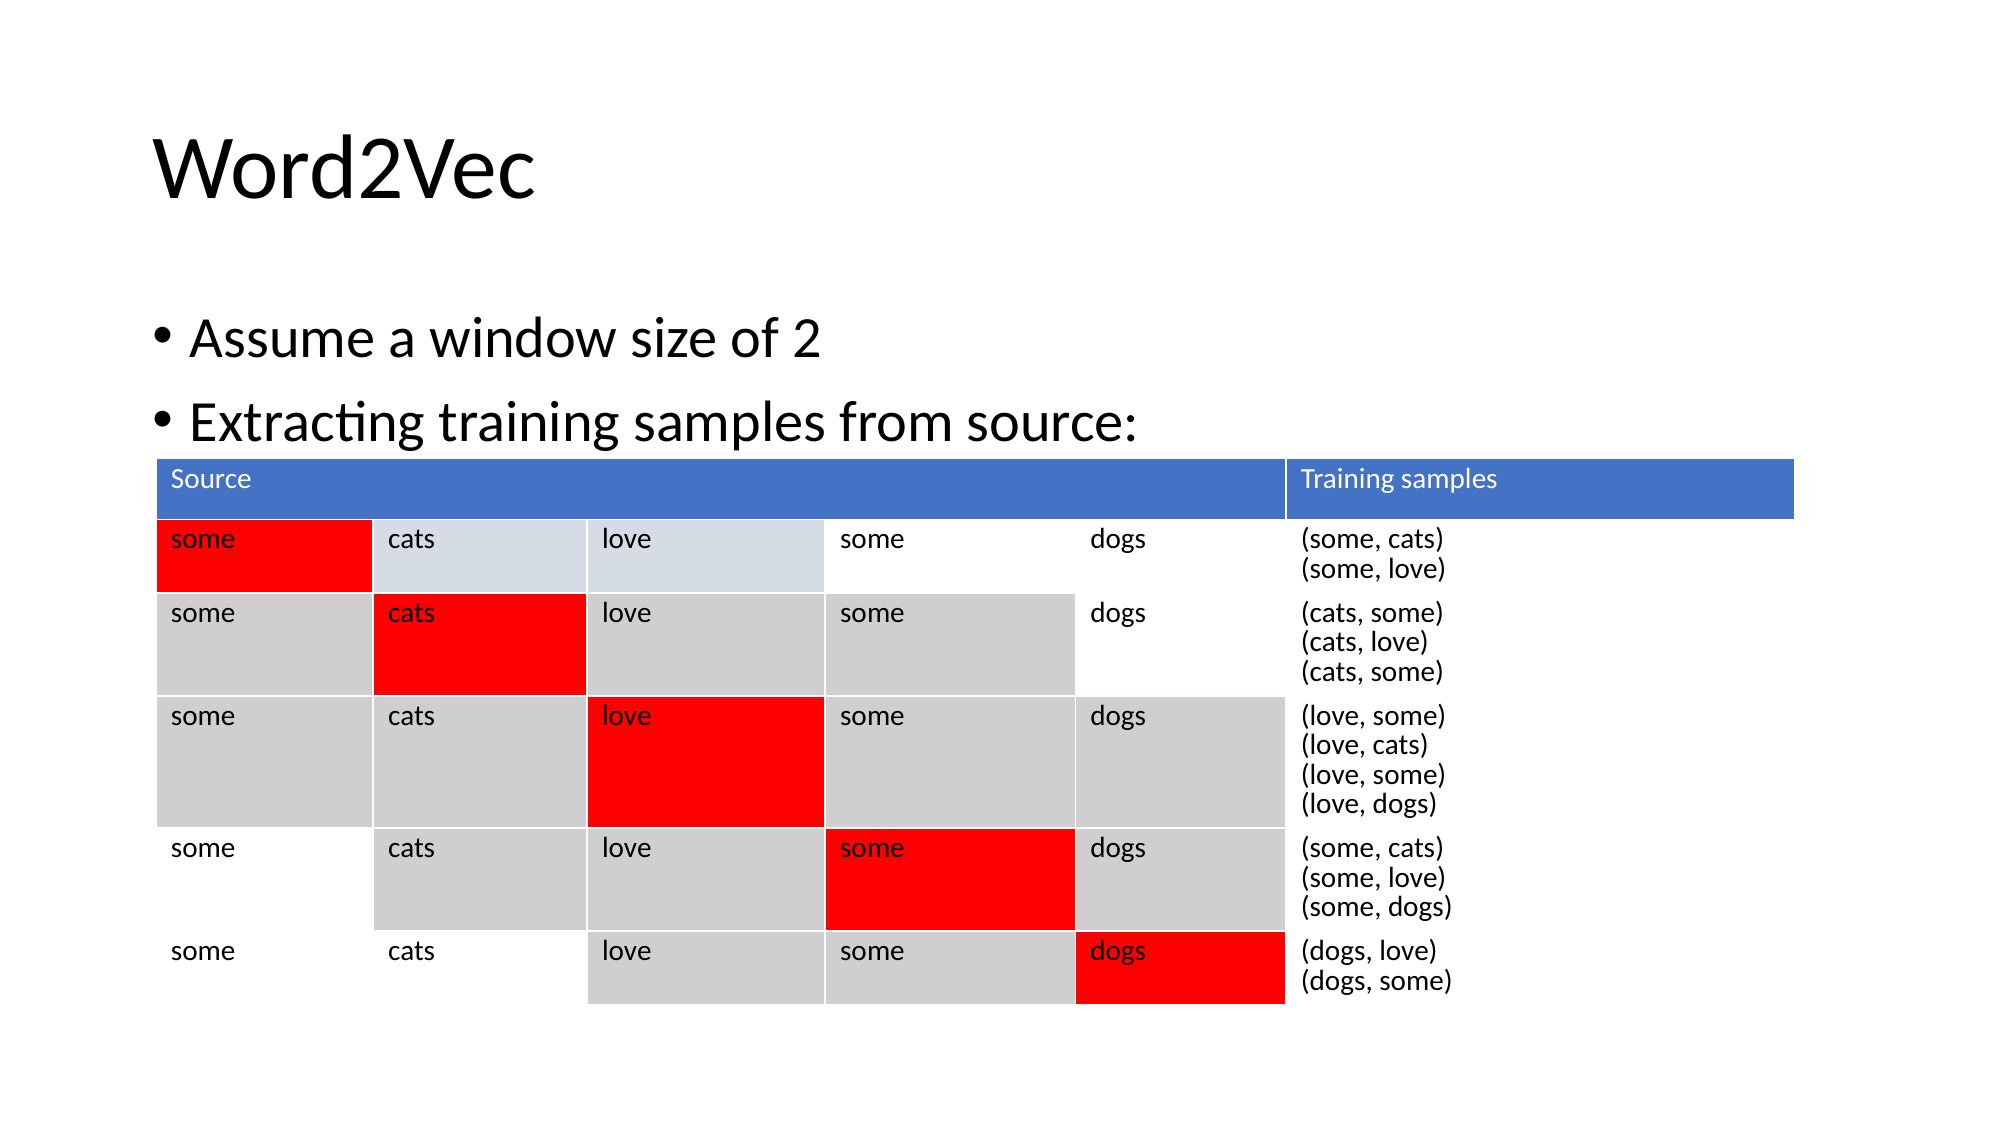

# Word2Vec
Assume a window size of 2
Extracting training samples from source:

| Source |  |  |  |  | Training samples |
| --- | --- | --- | --- | --- | --- |
| some | cats | love | some | dogs | (some, cats) (some, love) |
| some | cats | love | some | dogs | (cats, some) (cats, love) (cats, some) |
| some | cats | love | some | dogs | (love, some) (love, cats) (love, some) (love, dogs) |
| some | cats | love | some | dogs | (some, cats) (some, love) (some, dogs) |
| some | cats | love | some | dogs | (dogs, love) (dogs, some) |